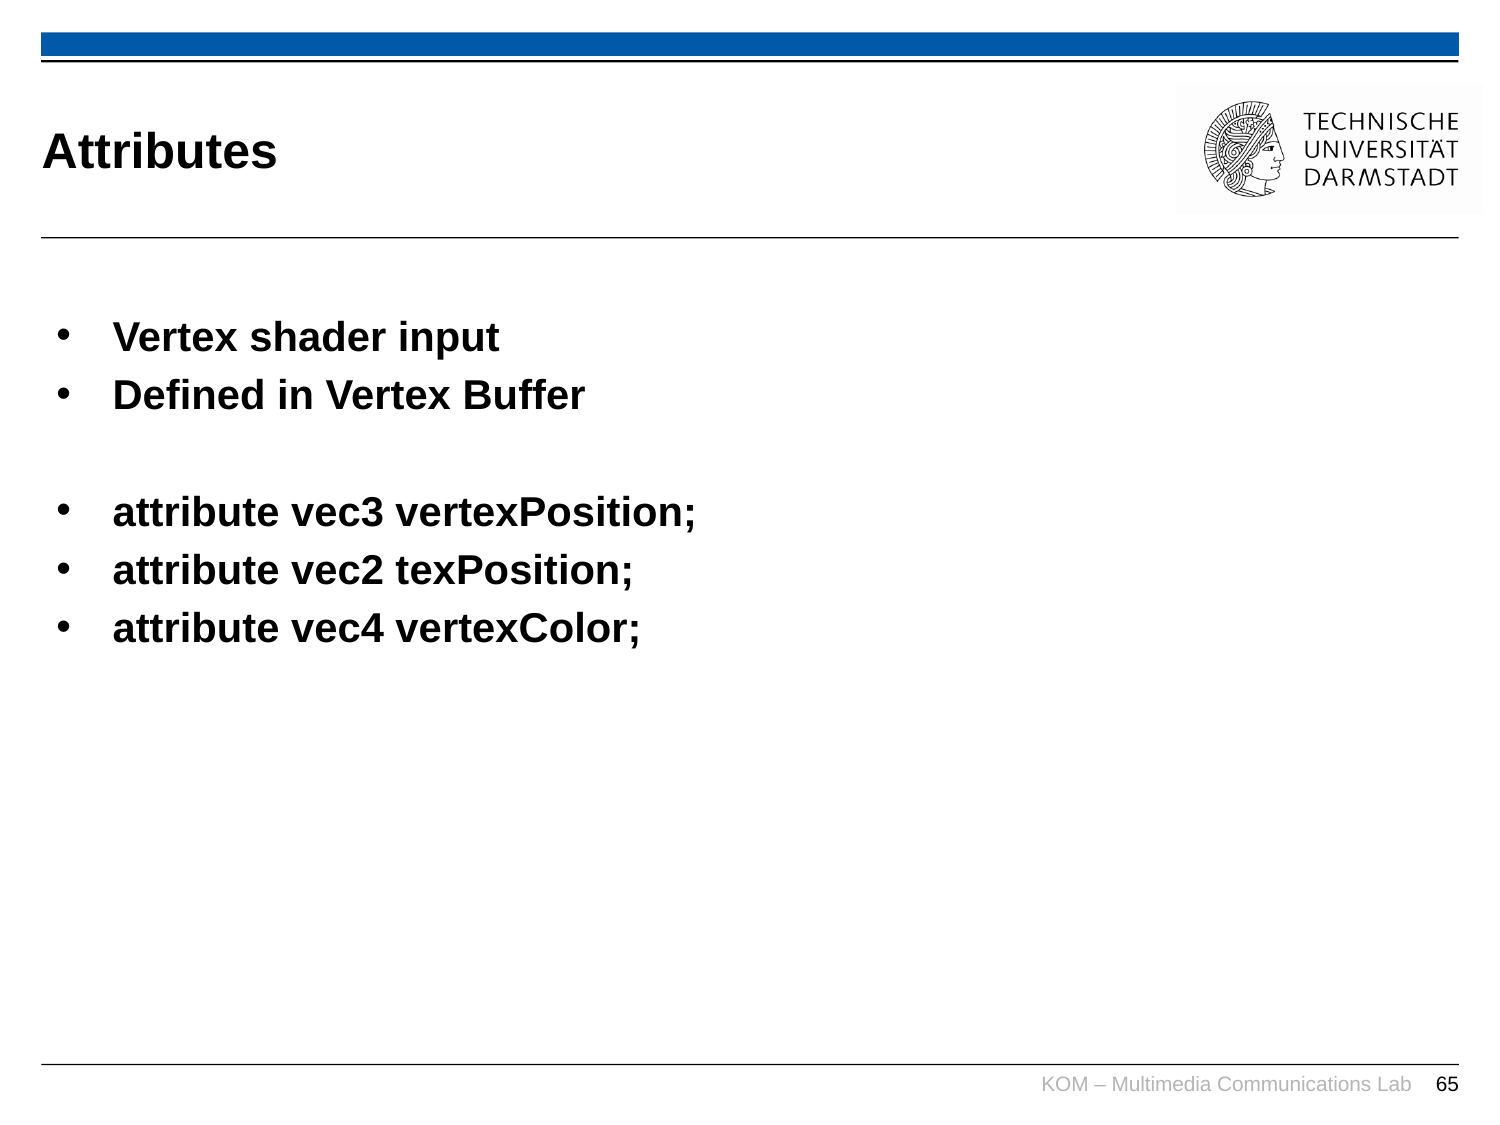

# Attributes

Vertex shader input
Defined in Vertex Buffer

attribute vec3 vertexPosition;
attribute vec2 texPosition;
attribute vec4 vertexColor;